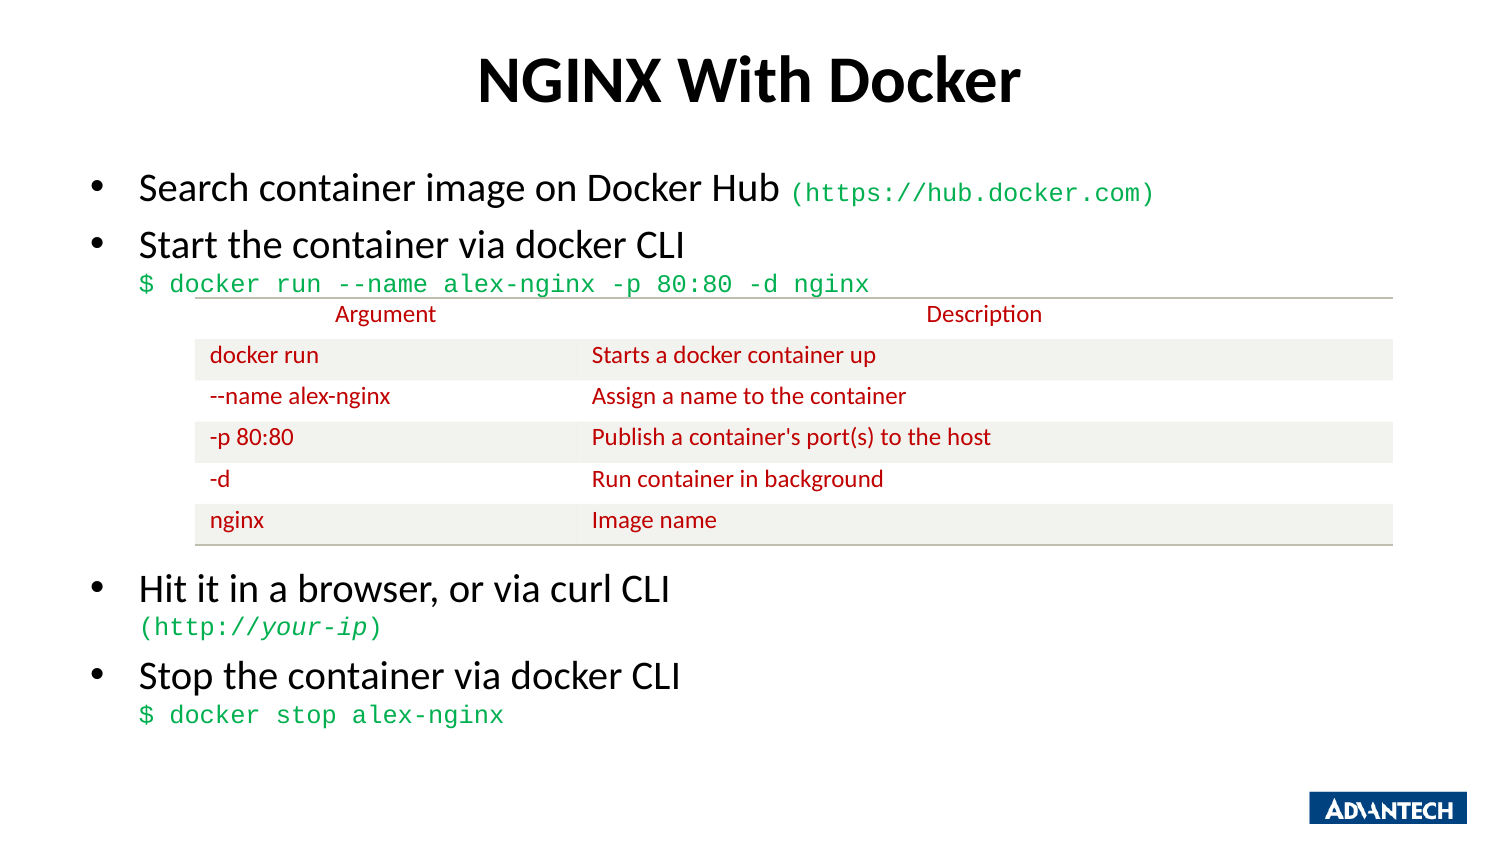

# NGINX With Docker
Search container image on Docker Hub (https://hub.docker.com)
Start the container via docker CLI
$ docker run --name alex-nginx -p 80:80 -d nginx

Hit it in a browser, or via curl CLI
(http://your-ip)
Stop the container via docker CLI
$ docker stop alex-nginx
| Argument | Description |
| --- | --- |
| docker run | Starts a docker container up |
| --name alex-nginx | Assign a name to the container |
| -p 80:80 | Publish a container's port(s) to the host |
| -d | Run container in background |
| nginx | Image name |